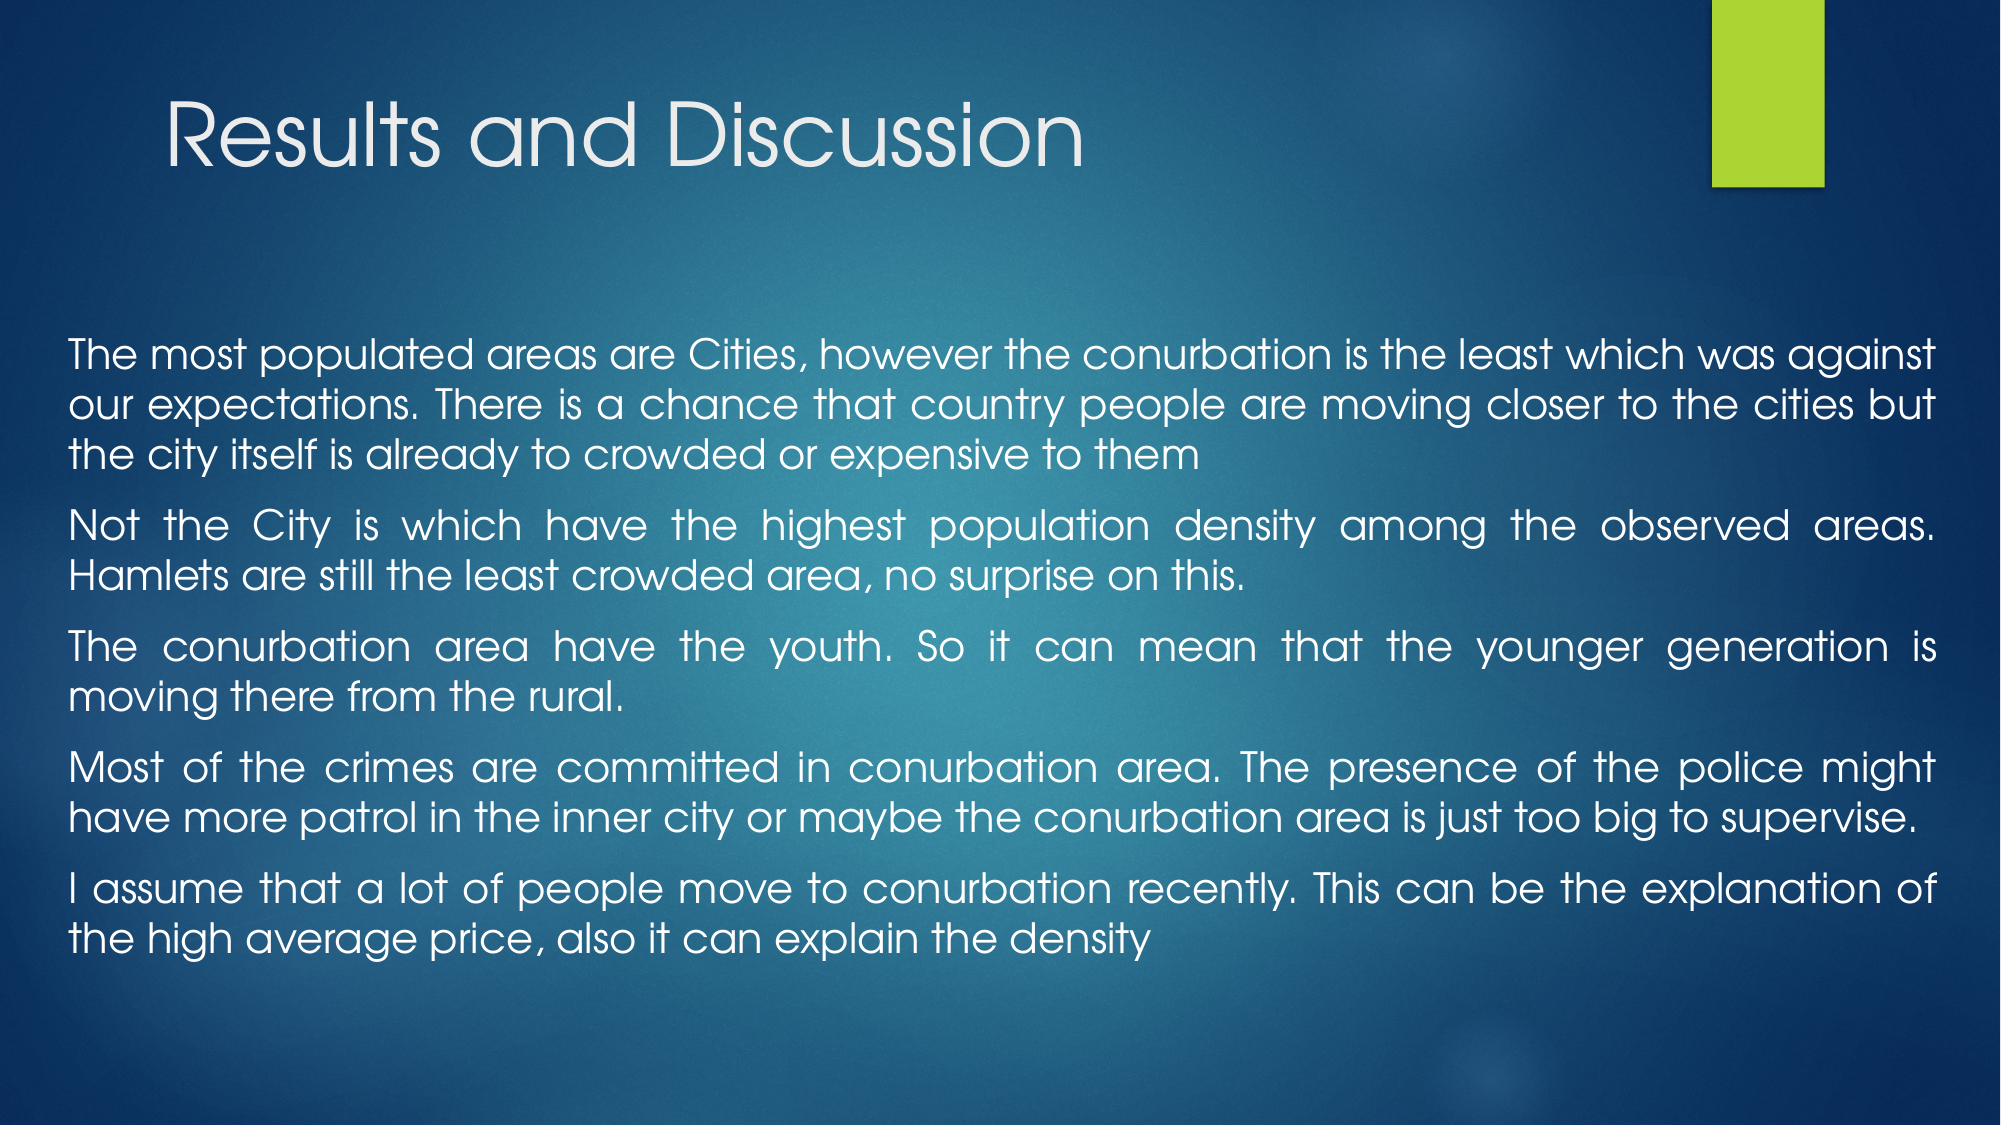

# Results and Discussion
The most populated areas are Cities, however the conurbation is the least which was against our expectations. There is a chance that country people are moving closer to the cities but the city itself is already to crowded or expensive to them
Not the City is which have the highest population density among the observed areas. Hamlets are still the least crowded area, no surprise on this.
The conurbation area have the youth. So it can mean that the younger generation is moving there from the rural.
Most of the crimes are committed in conurbation area. The presence of the police might have more patrol in the inner city or maybe the conurbation area is just too big to supervise.
I assume that a lot of people move to conurbation recently. This can be the explanation of the high average price, also it can explain the density